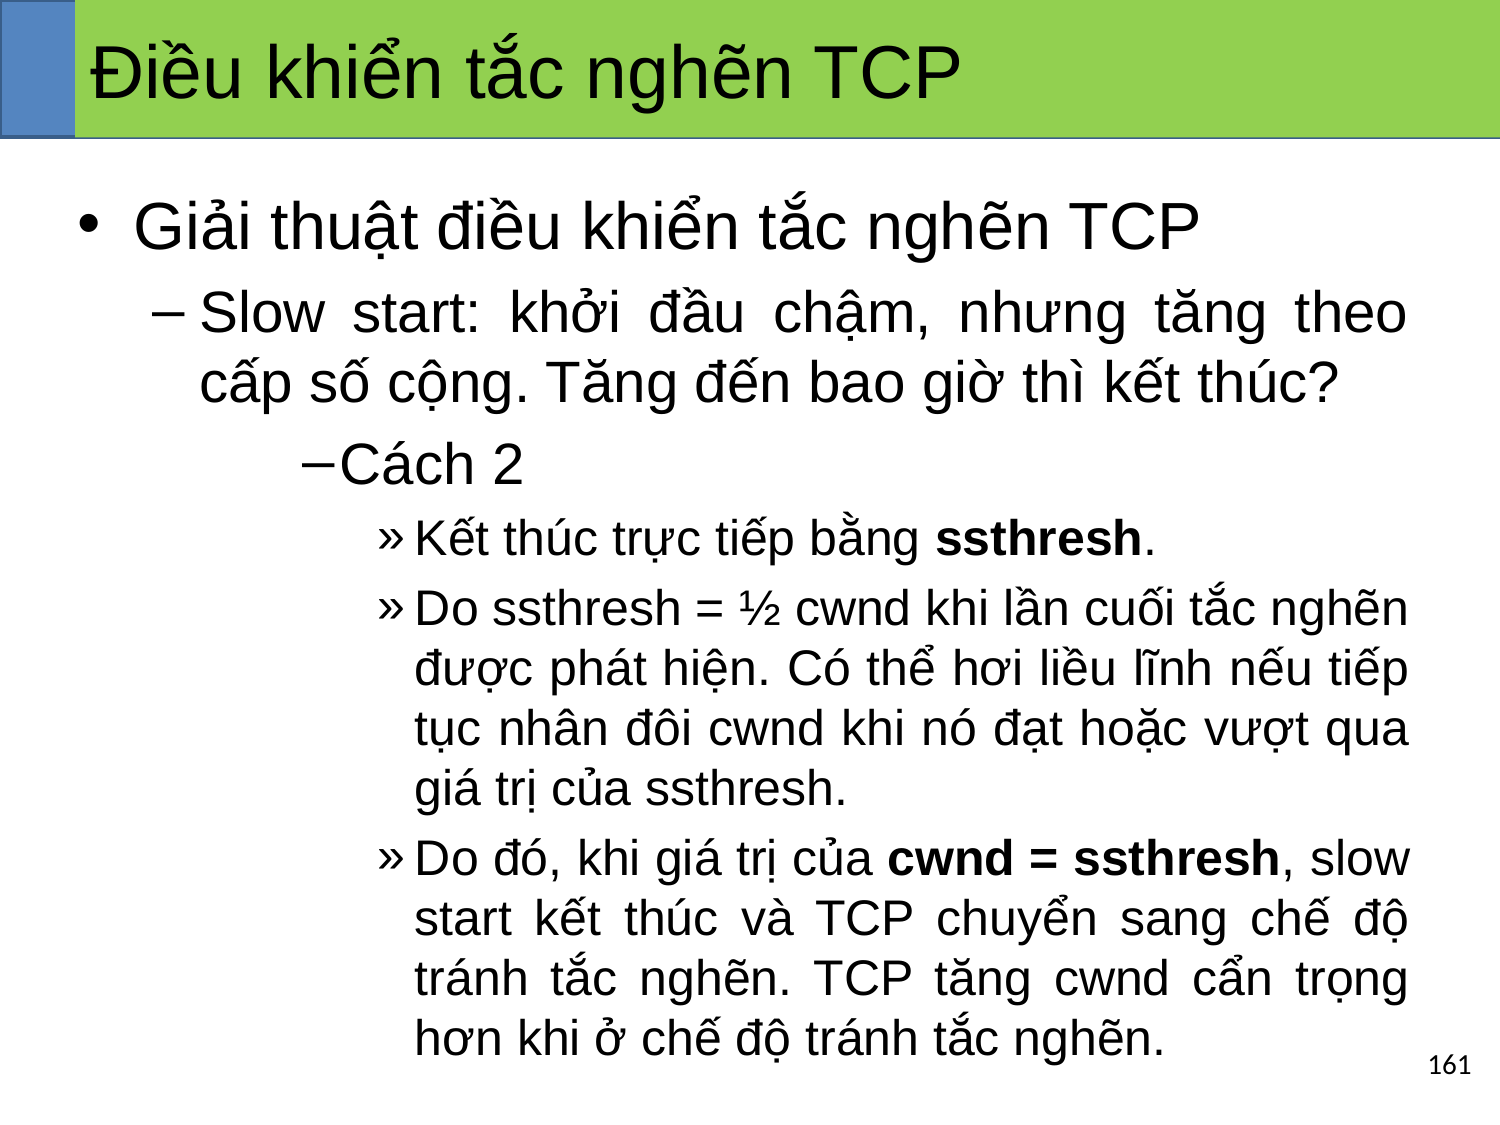

# Điều khiển tắc nghẽn TCP
Giải thuật điều khiển tắc nghẽn TCP
Slow start: khởi đầu chậm, nhưng tăng theo cấp số cộng. Tăng đến bao giờ thì kết thúc?
Cách 2
Kết thúc trực tiếp bằng ssthresh.
Do ssthresh = ½ cwnd khi lần cuối tắc nghẽn được phát hiện. Có thể hơi liều lĩnh nếu tiếp tục nhân đôi cwnd khi nó đạt hoặc vượt qua giá trị của ssthresh.
Do đó, khi giá trị của cwnd = ssthresh, slow start kết thúc và TCP chuyển sang chế độ tránh tắc nghẽn. TCP tăng cwnd cẩn trọng hơn khi ở chế độ tránh tắc nghẽn.

161